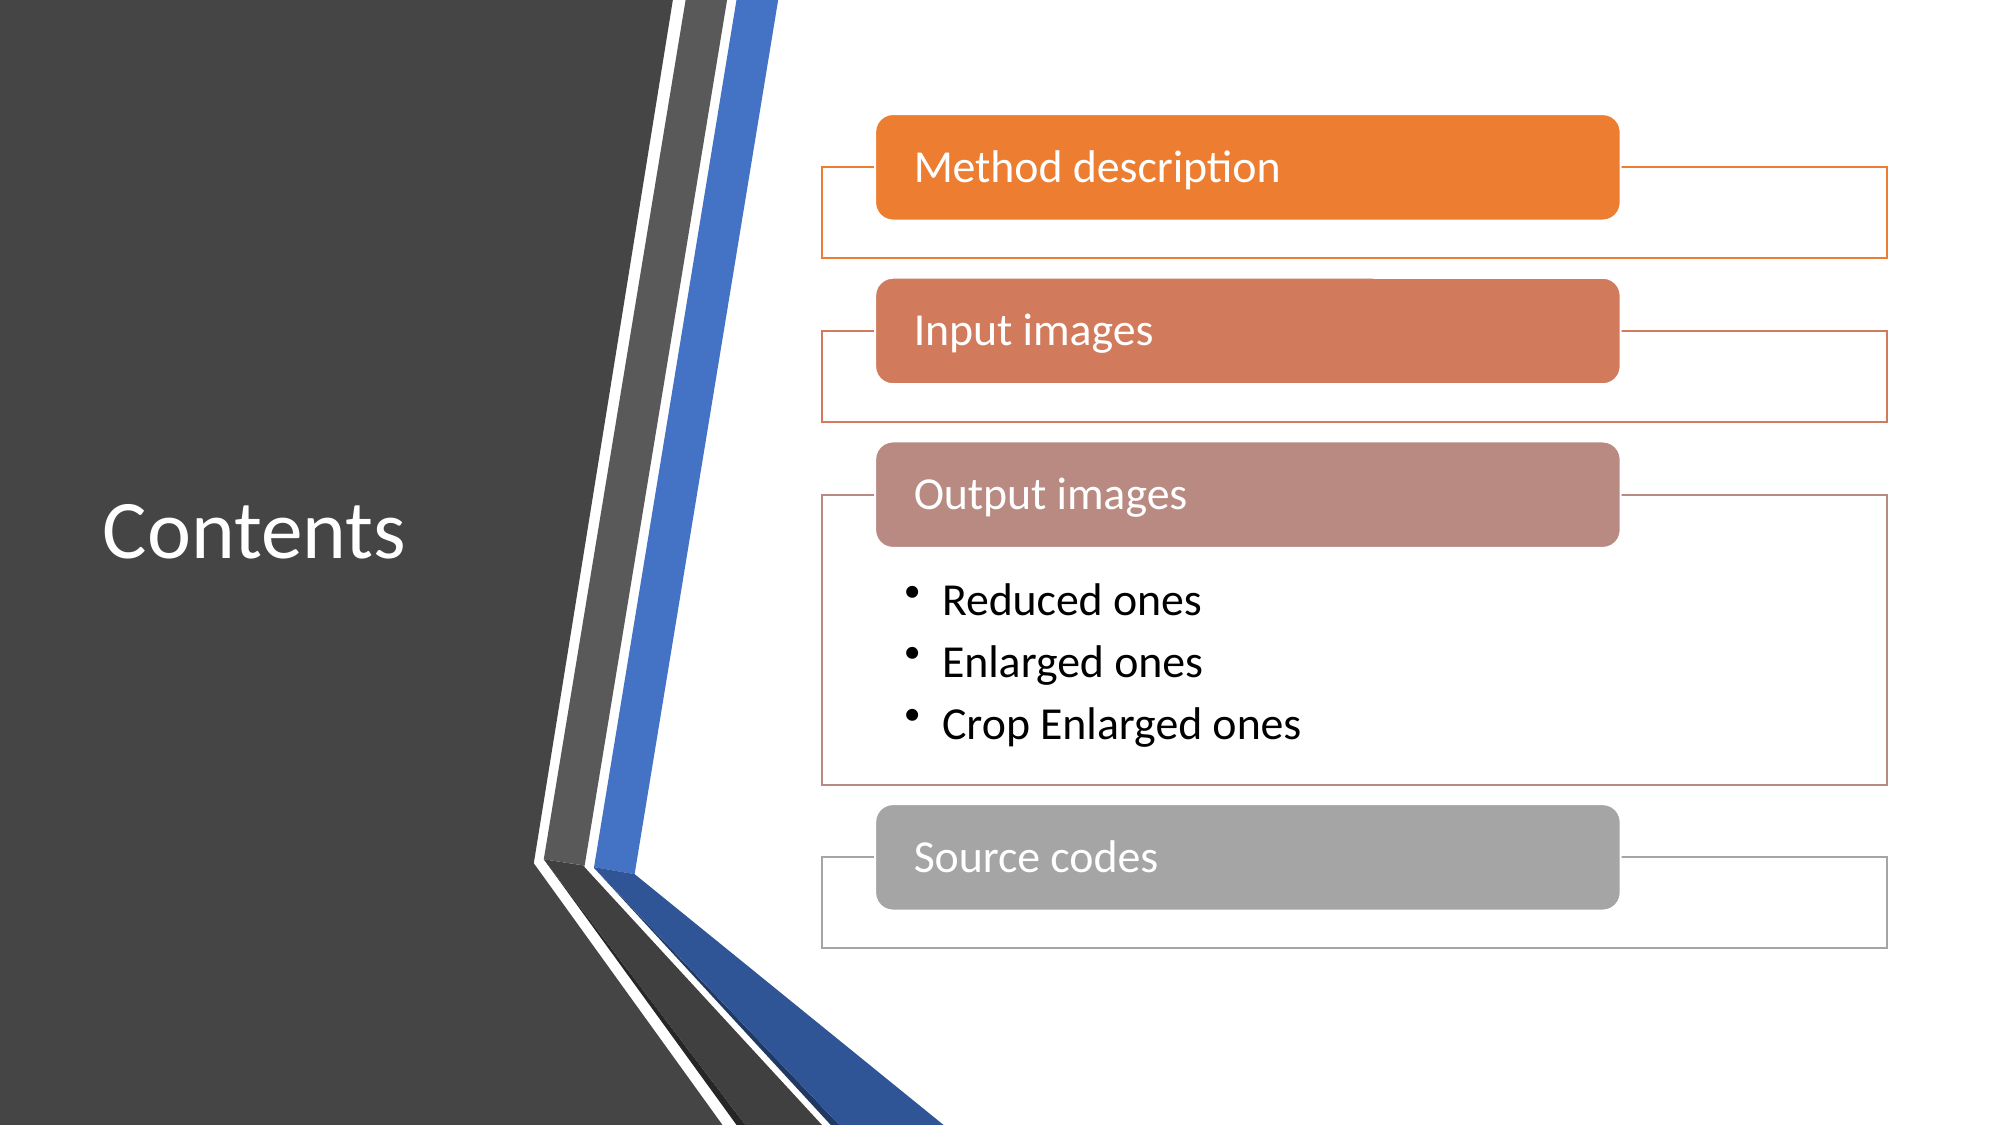

Contents
Method description
Input images
Reduced ones
Enlarged ones
Crop Enlarged ones
Output images
Source codes